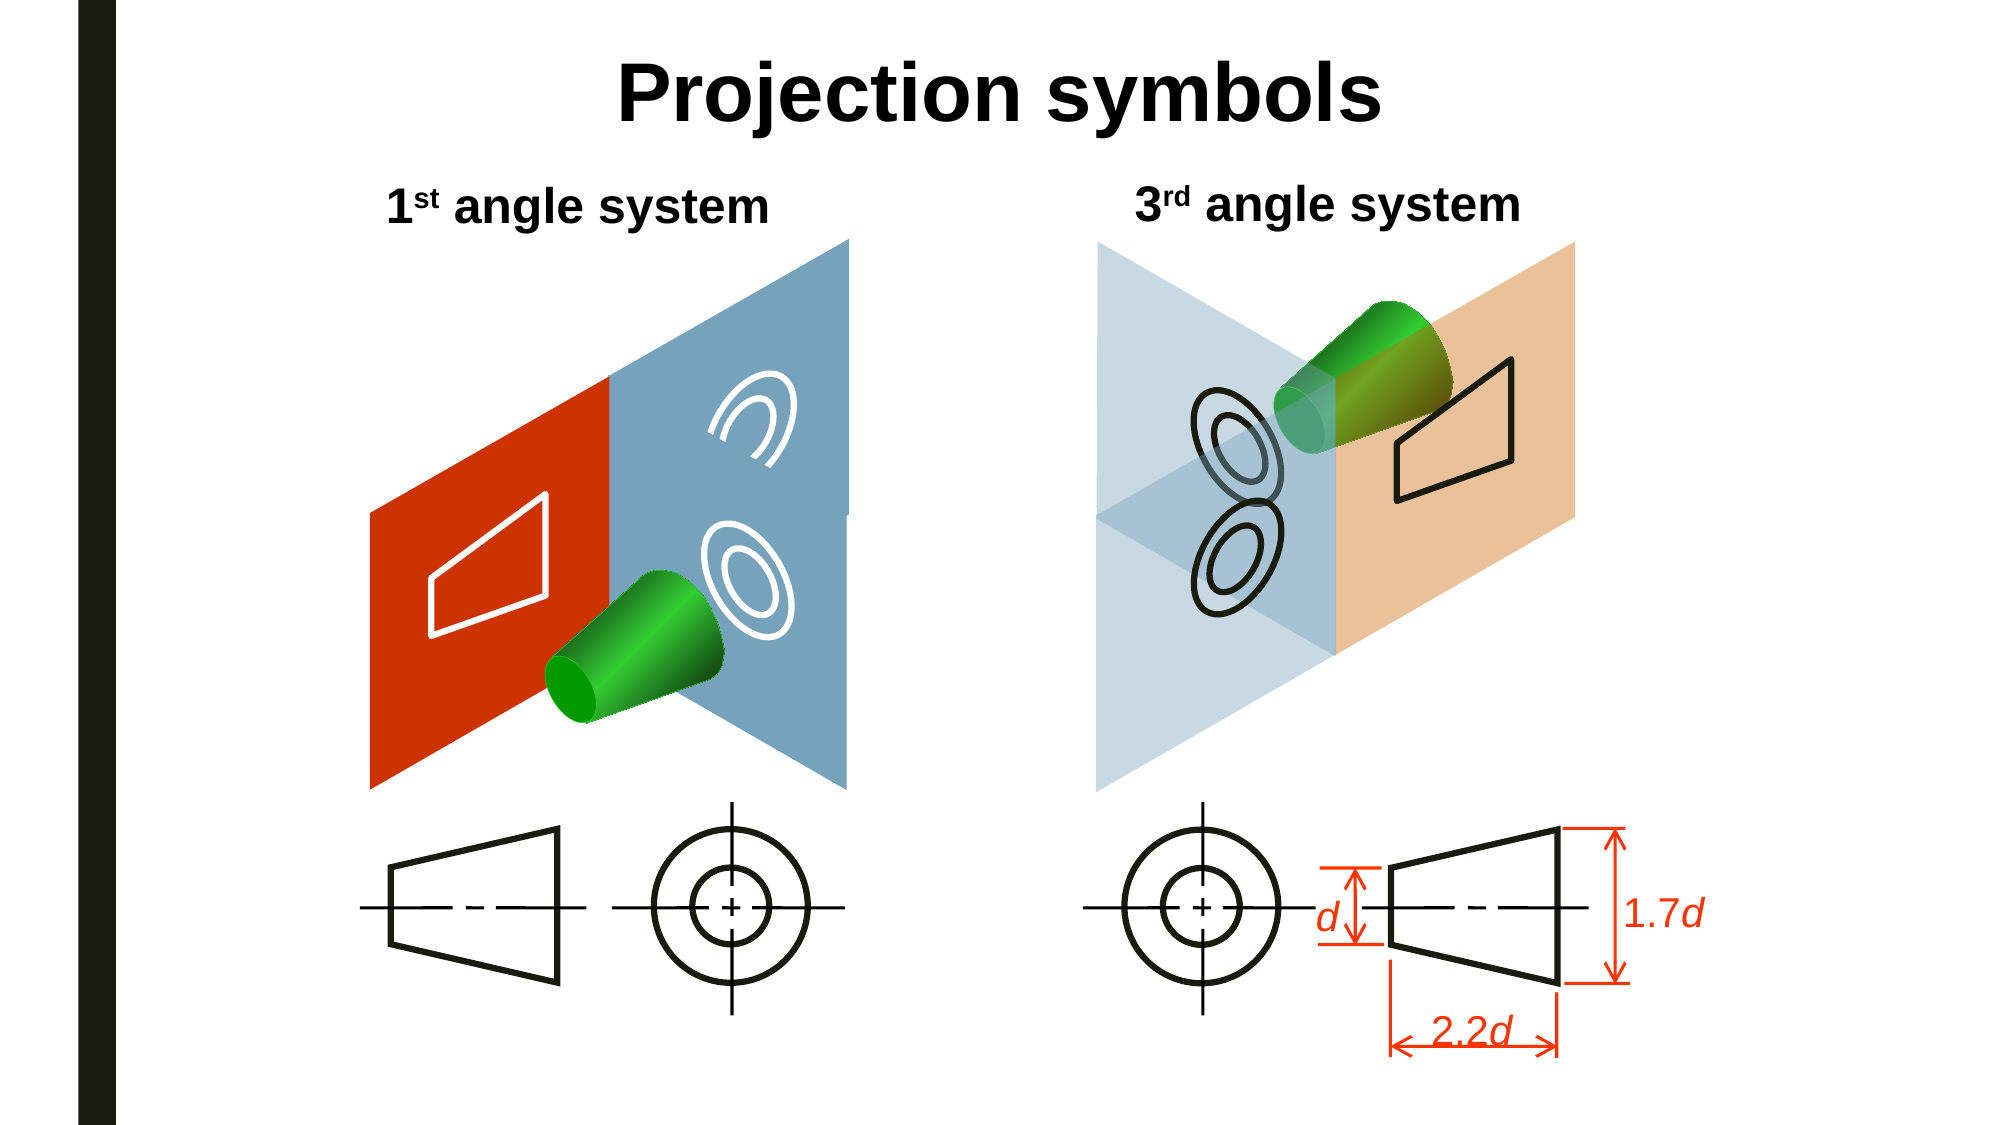

Projection symbols
3rd angle system
1st angle system

1.7d
d

2.2d